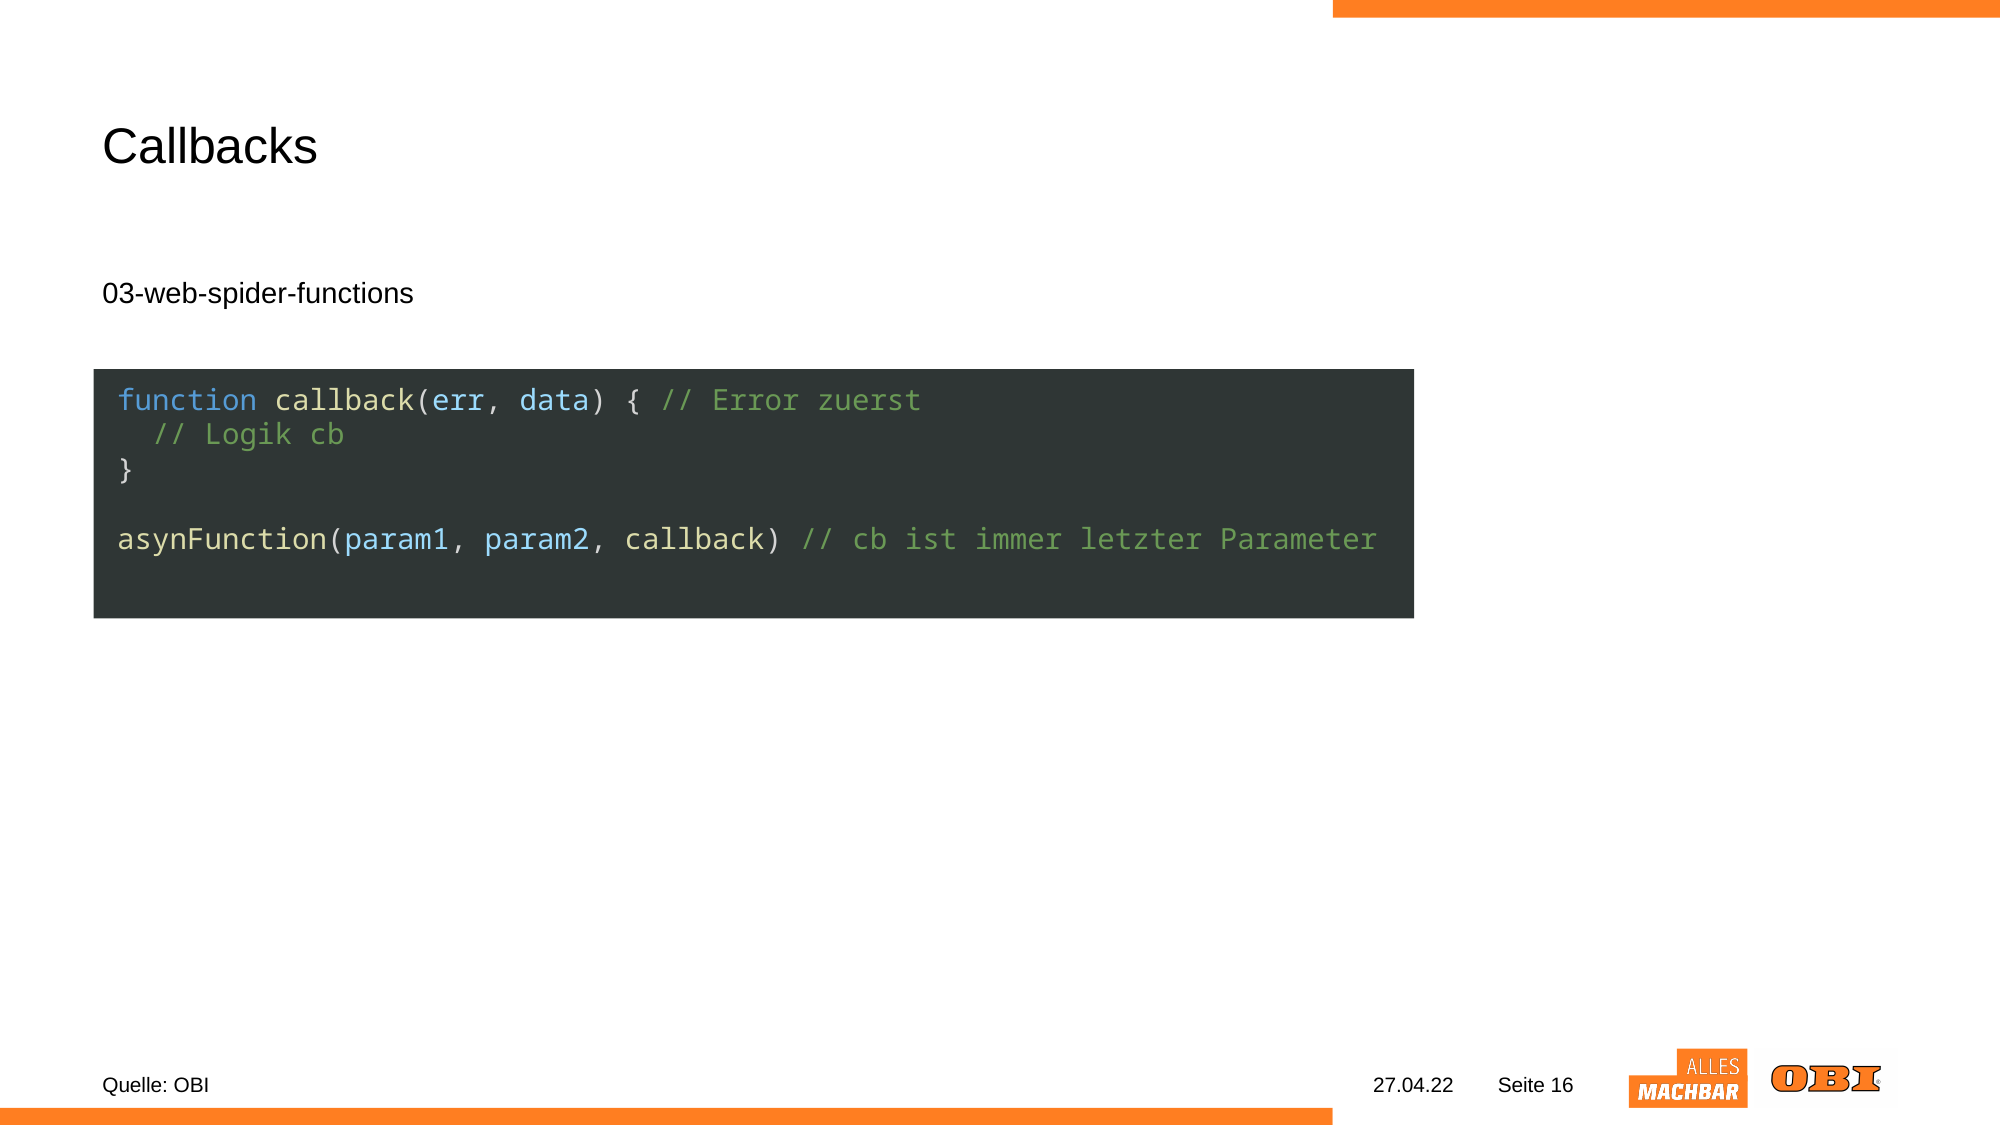

# Callbacks

03-web-spider-functions
function callback(err, data) { // Error zuerst
  // Logik cb
}
asynFunction(param1, param2, callback) // cb ist immer letzter Parameter
Quelle: OBI
27.04.22
Seite 16